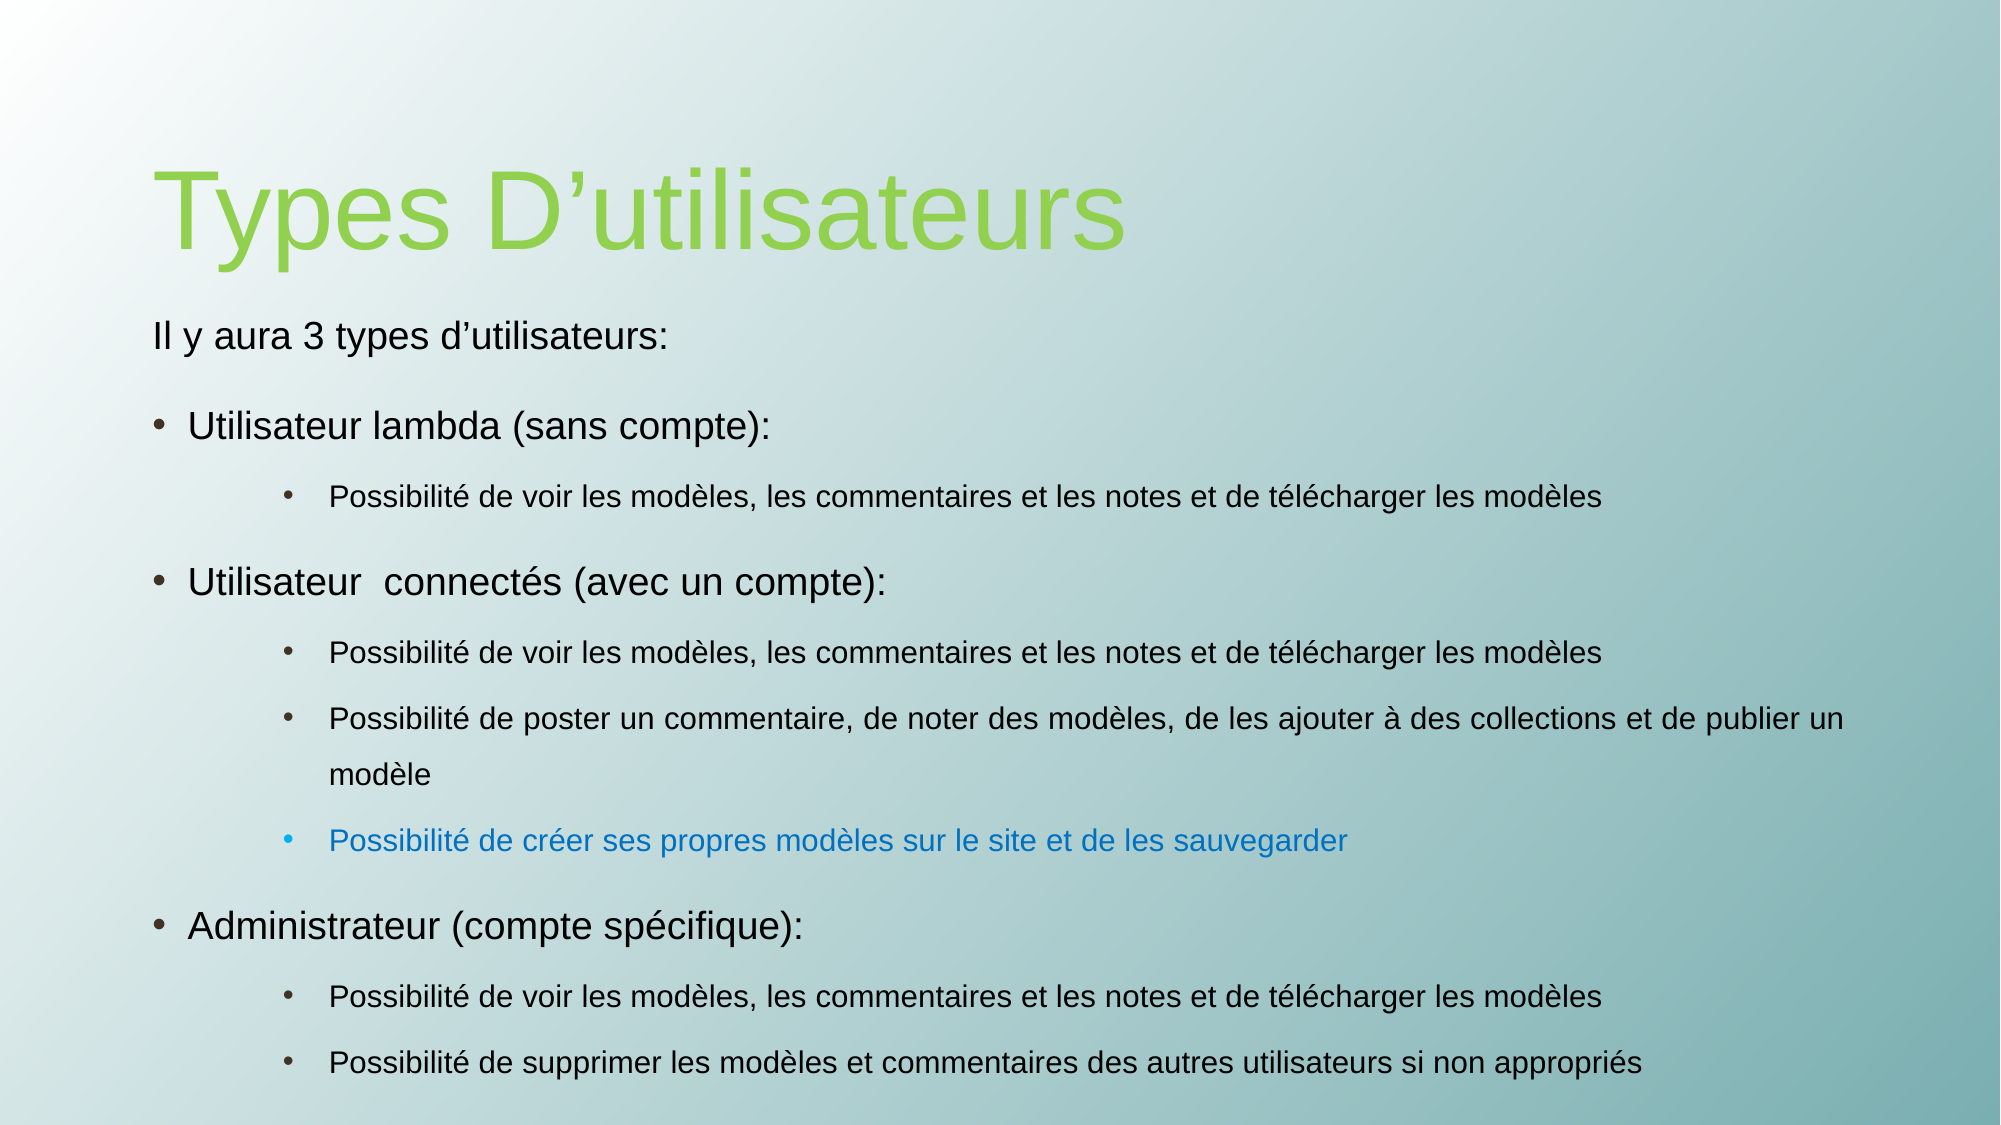

# Types D’utilisateurs
Il y aura 3 types d’utilisateurs:
Utilisateur lambda (sans compte):
Possibilité de voir les modèles, les commentaires et les notes et de télécharger les modèles
Utilisateur  connectés (avec un compte):
Possibilité de voir les modèles, les commentaires et les notes et de télécharger les modèles
Possibilité de poster un commentaire, de noter des modèles, de les ajouter à des collections et de publier un modèle
Possibilité de créer ses propres modèles sur le site et de les sauvegarder
Administrateur (compte spécifique):
Possibilité de voir les modèles, les commentaires et les notes et de télécharger les modèles
Possibilité de supprimer les modèles et commentaires des autres utilisateurs si non appropriés